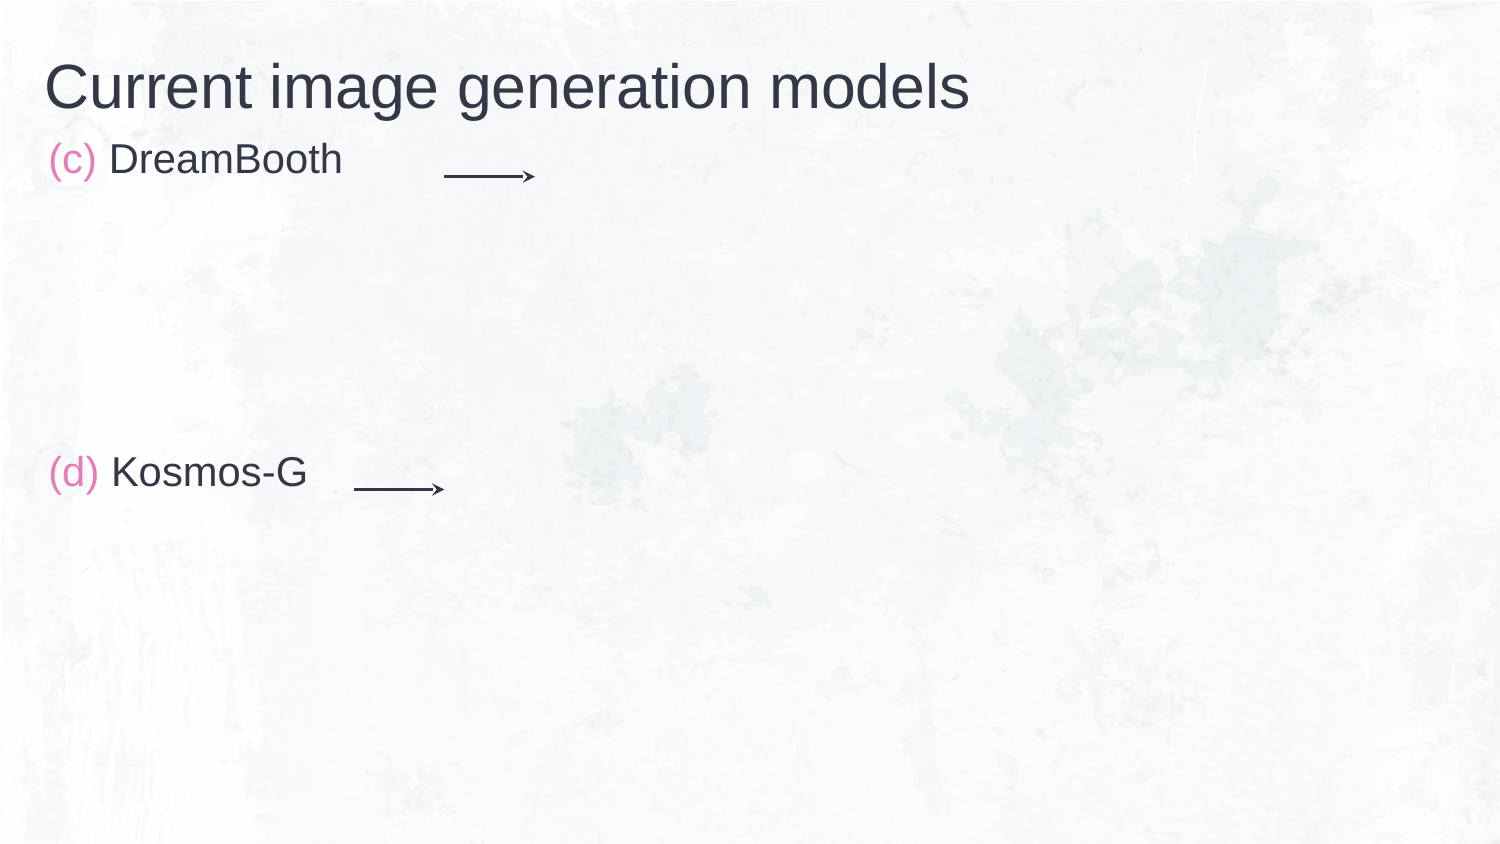

# Current image generation models
(c) DreamBooth

(d) Kosmos-G